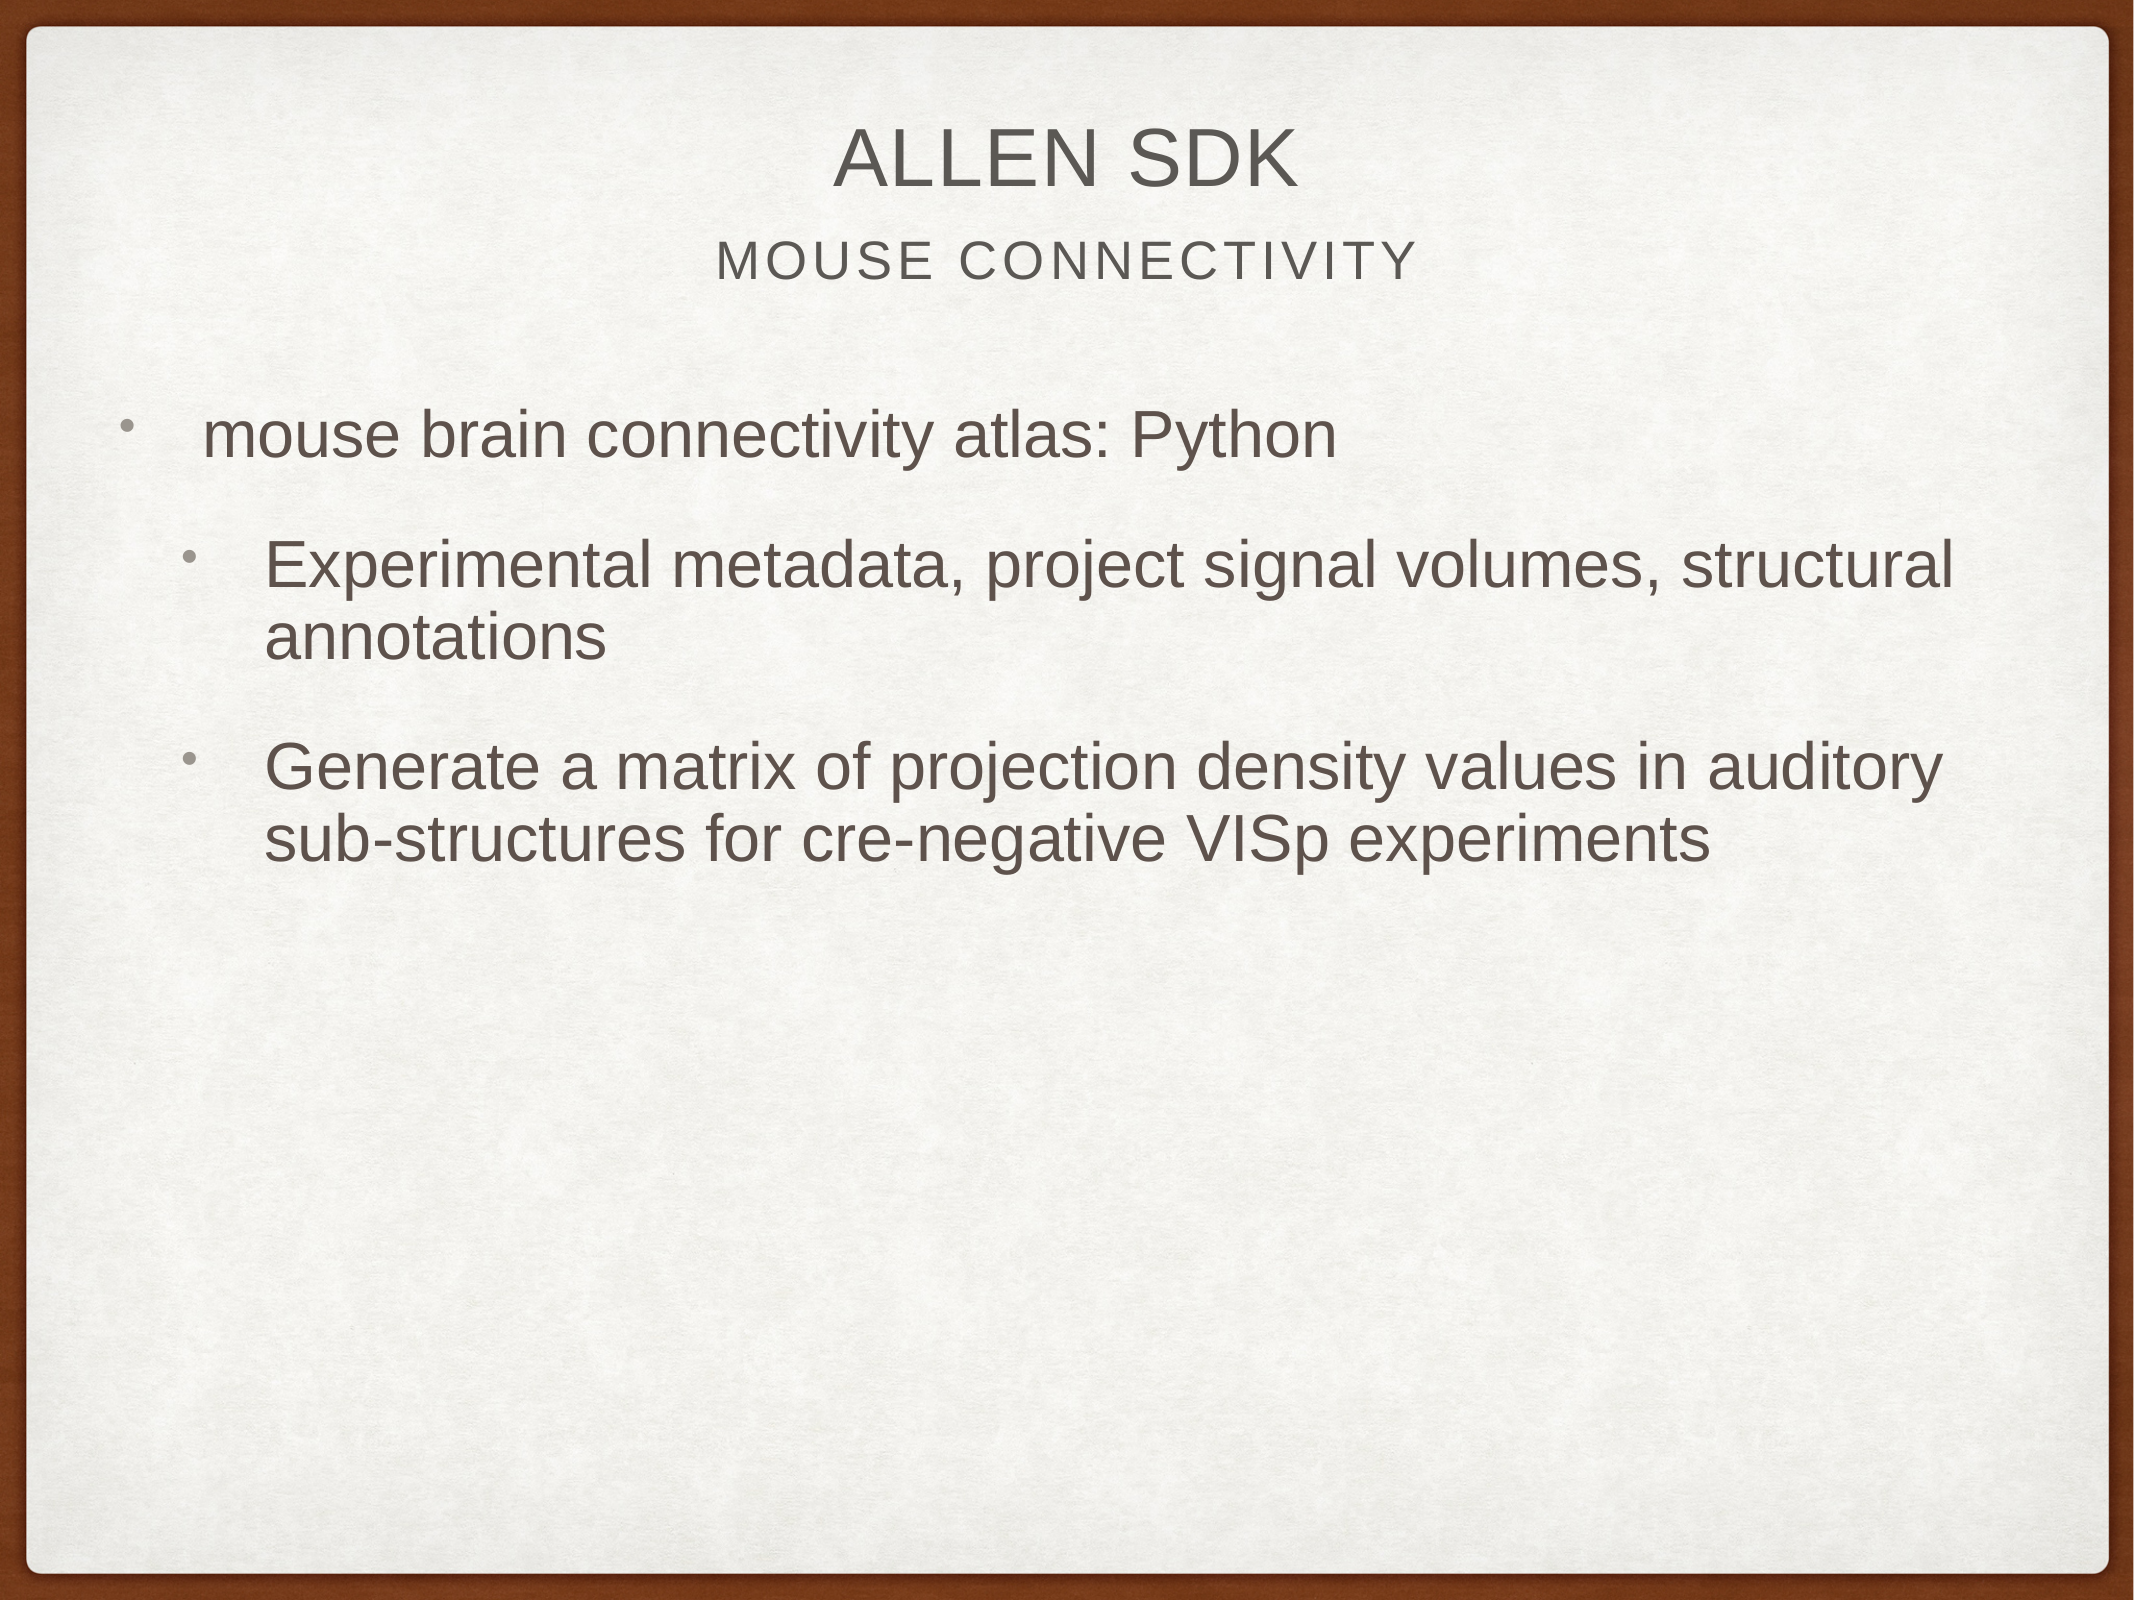

# allen SDK
MOUSE CONNECTIVITY
mouse brain connectivity atlas: Python
Experimental metadata, project signal volumes, structural annotations
Generate a matrix of projection density values in auditory sub-structures for cre-negative VISp experiments